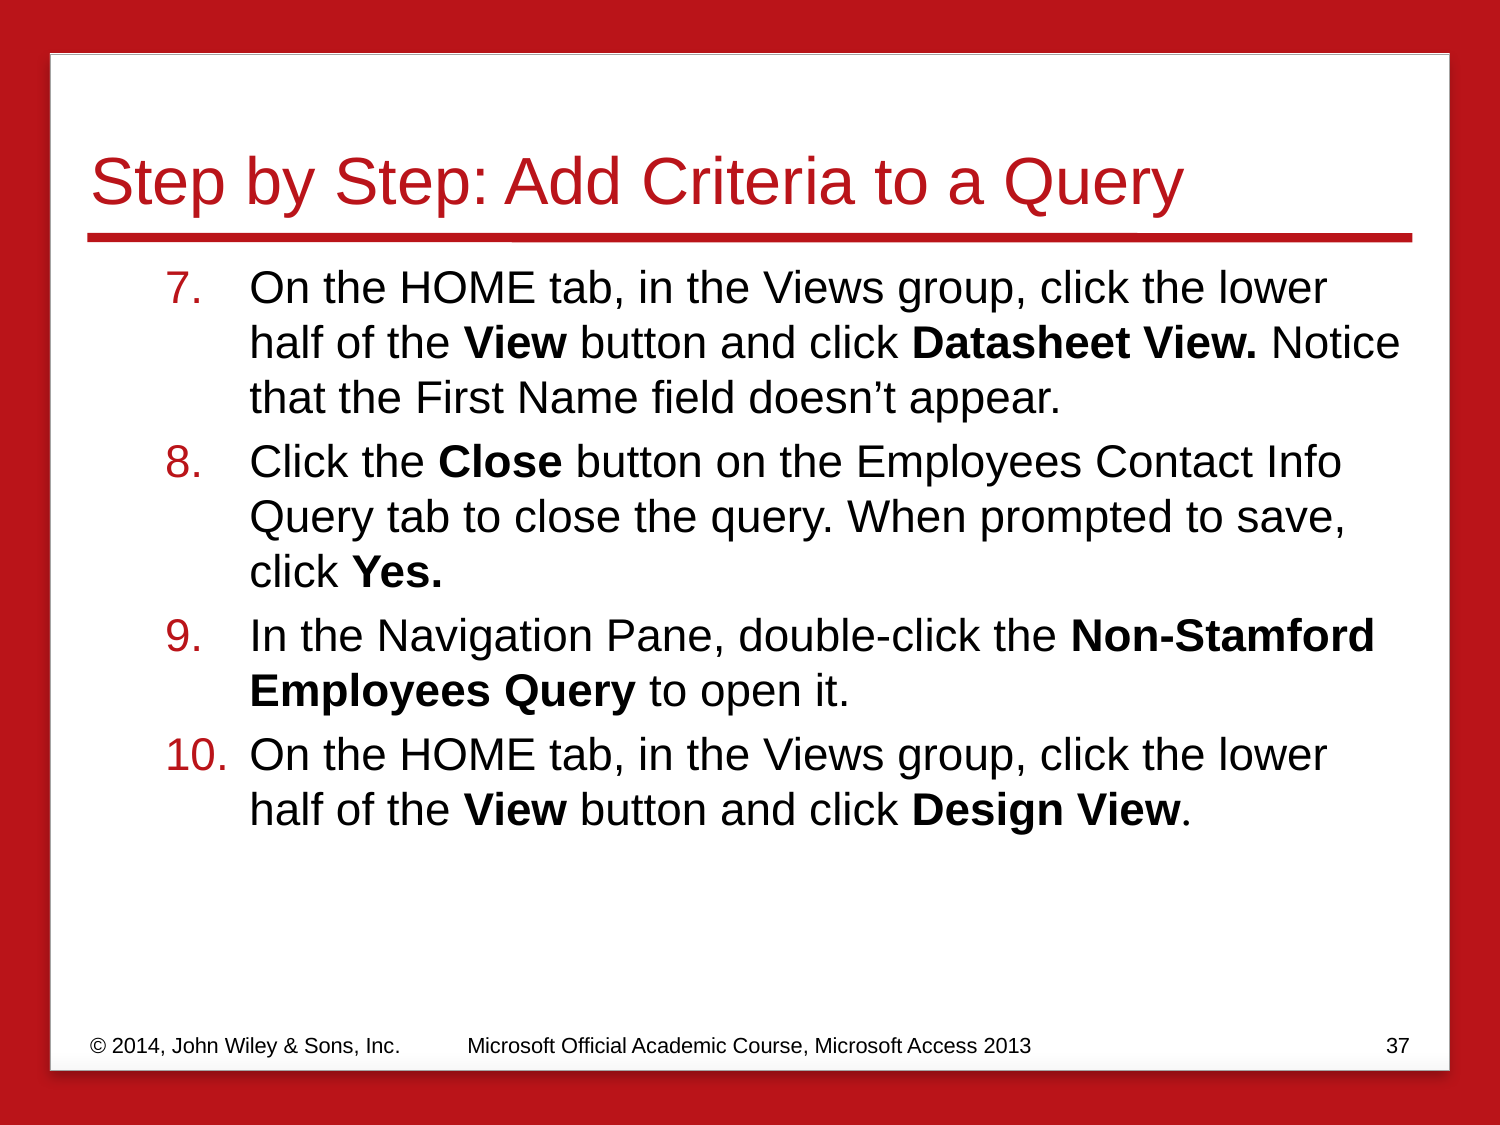

# Step by Step: Add Criteria to a Query
On the HOME tab, in the Views group, click the lower half of the View button and click Datasheet View. Notice that the First Name field doesn’t appear.
Click the Close button on the Employees Contact Info Query tab to close the query. When prompted to save, click Yes.
In the Navigation Pane, double-click the Non-Stamford Employees Query to open it.
On the HOME tab, in the Views group, click the lower half of the View button and click Design View.
© 2014, John Wiley & Sons, Inc.
Microsoft Official Academic Course, Microsoft Access 2013
37